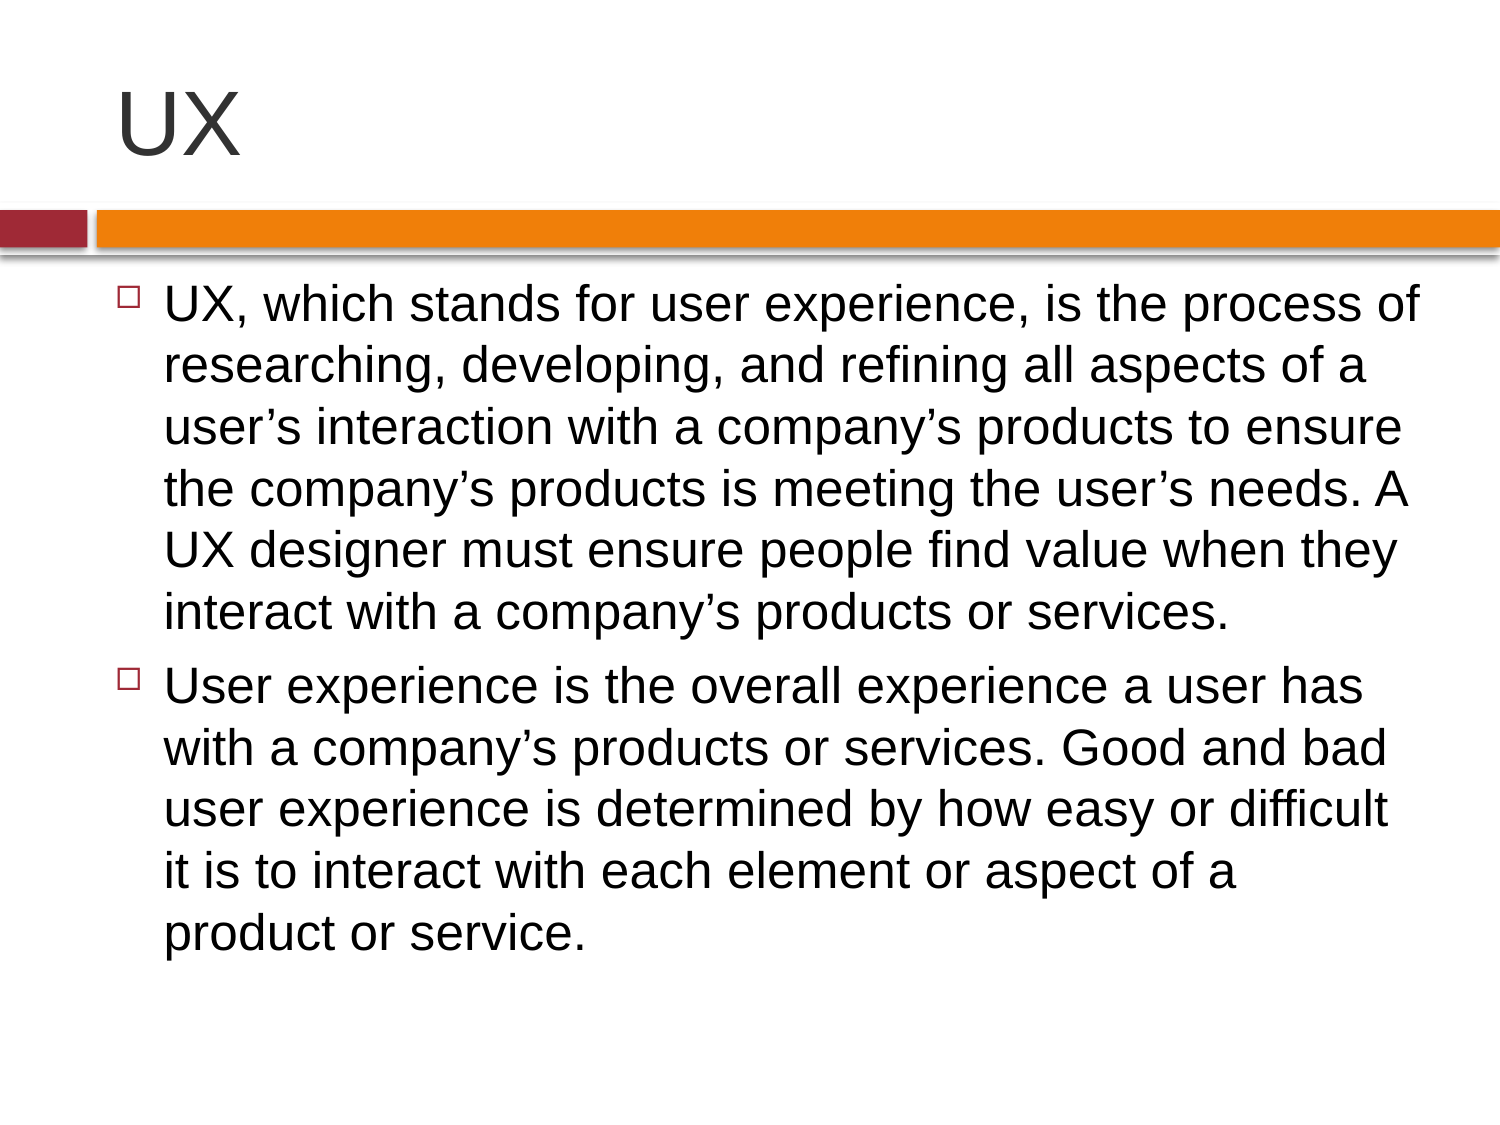

# UX
UX, which stands for user experience, is the process of researching, developing, and refining all aspects of a user’s interaction with a company’s products to ensure the company’s products is meeting the user’s needs. A UX designer must ensure people find value when they interact with a company’s products or services.
User experience is the overall experience a user has with a company’s products or services. Good and bad user experience is determined by how easy or difficult it is to interact with each element or aspect of a product or service.